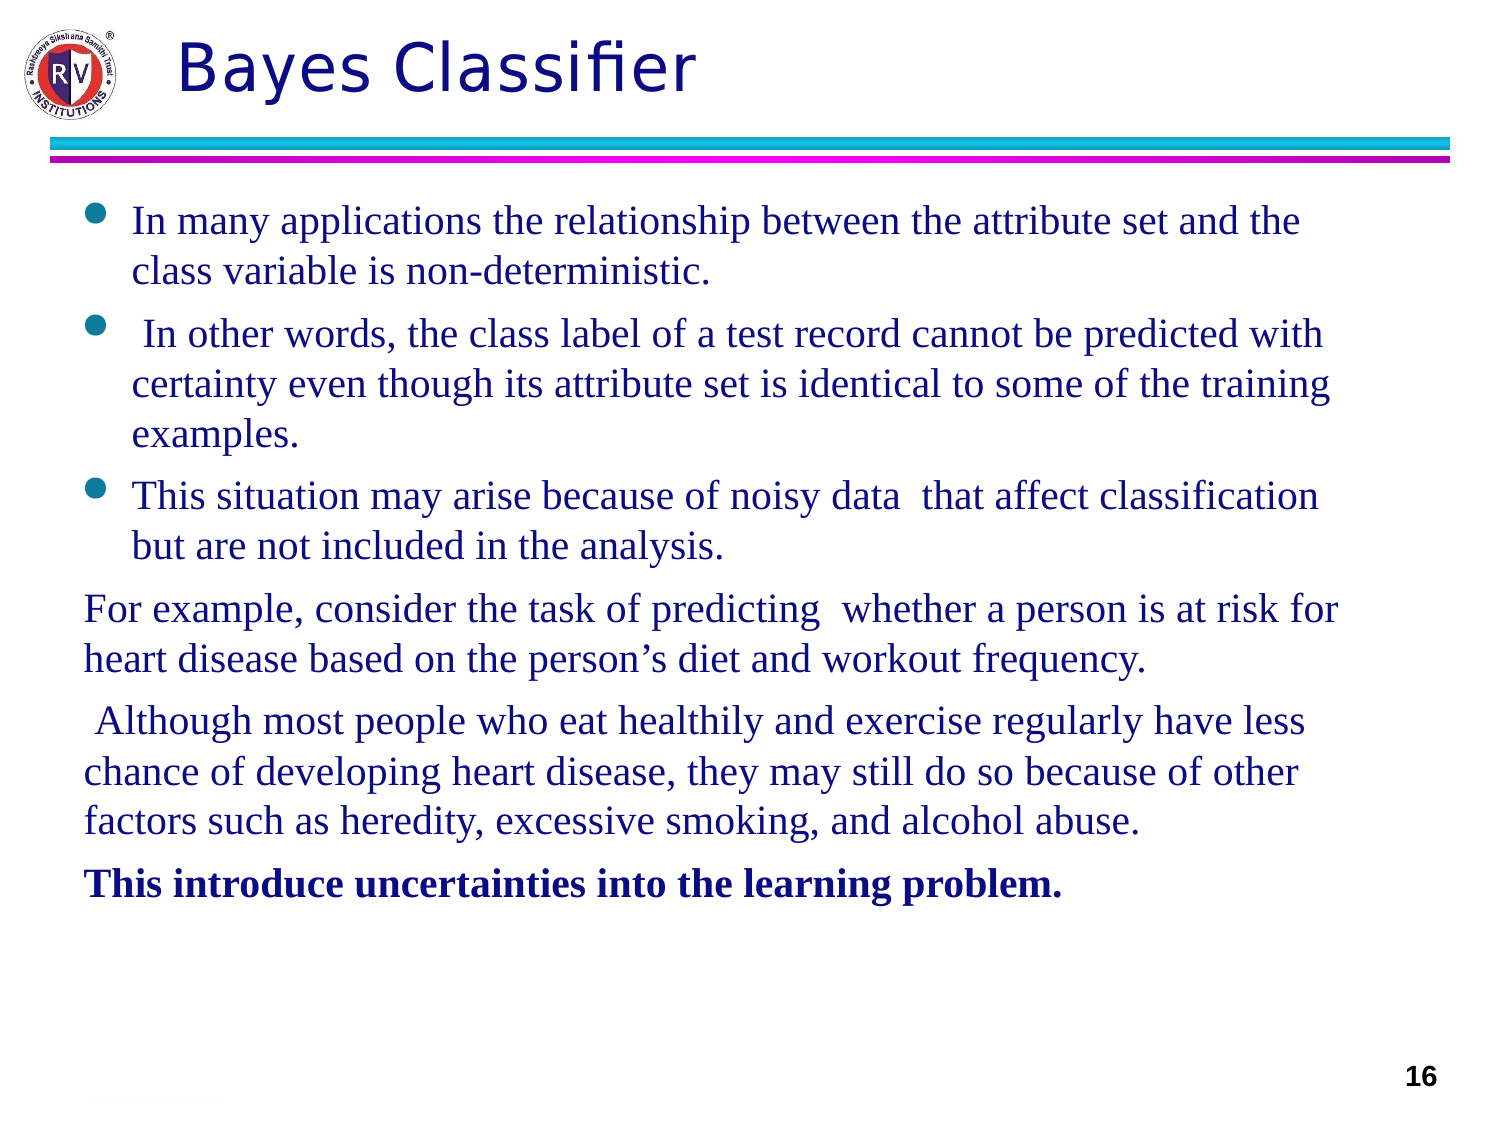

# Bayes Classifier
In many applications the relationship between the attribute set and the class variable is non-deterministic.
 In other words, the class label of a test record cannot be predicted with certainty even though its attribute set is identical to some of the training examples.
This situation may arise because of noisy data  that affect classification but are not included in the analysis.
For example, consider the task of predicting  whether a person is at risk for heart disease based on the person’s diet and workout frequency.
 Although most people who eat healthily and exercise regularly have less chance of developing heart disease, they may still do so because of other factors such as heredity, excessive smoking, and alcohol abuse.
This introduce uncertainties into the learning problem.